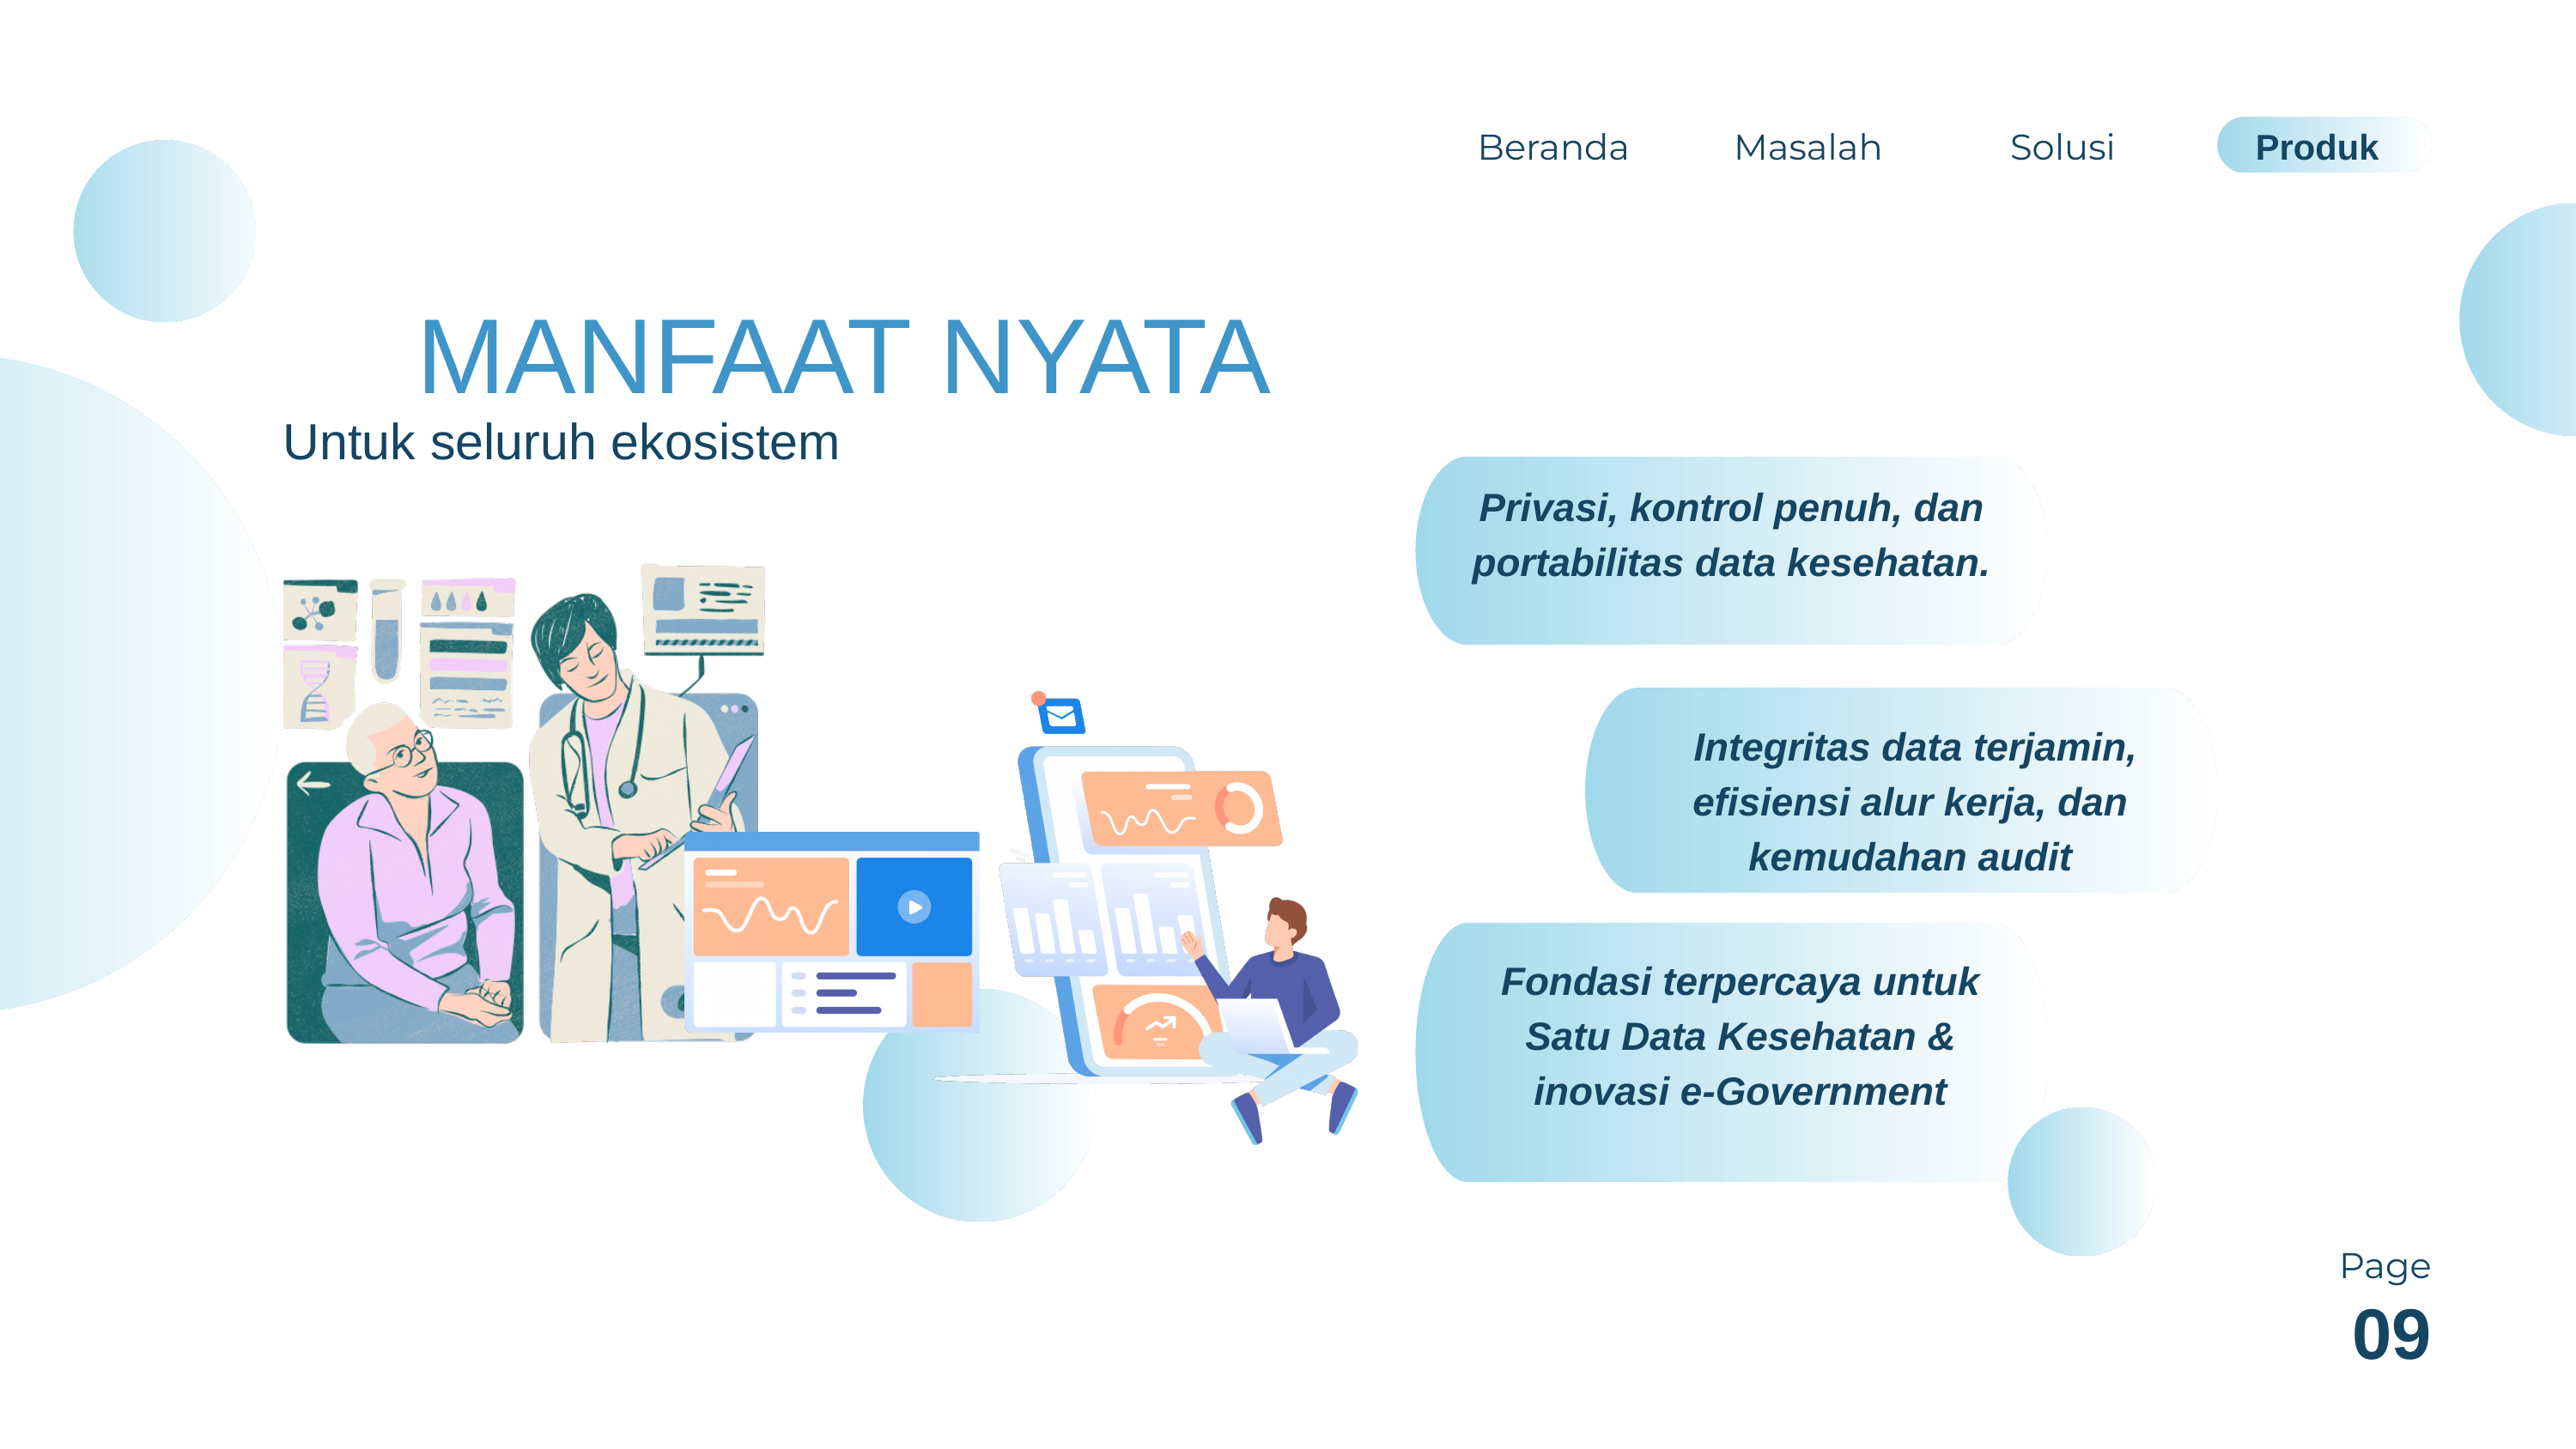

Beranda
Masalah
Solusi
Produk

MANFAAT NYATA

Untuk seluruh ekosistem

Privasi, kontrol penuh, dan portabilitas data kesehatan.

 Integritas data terjamin, efisiensi alur kerja, dan kemudahan audit

Fondasi terpercaya untuk Satu Data Kesehatan & inovasi e-Government

Page
09